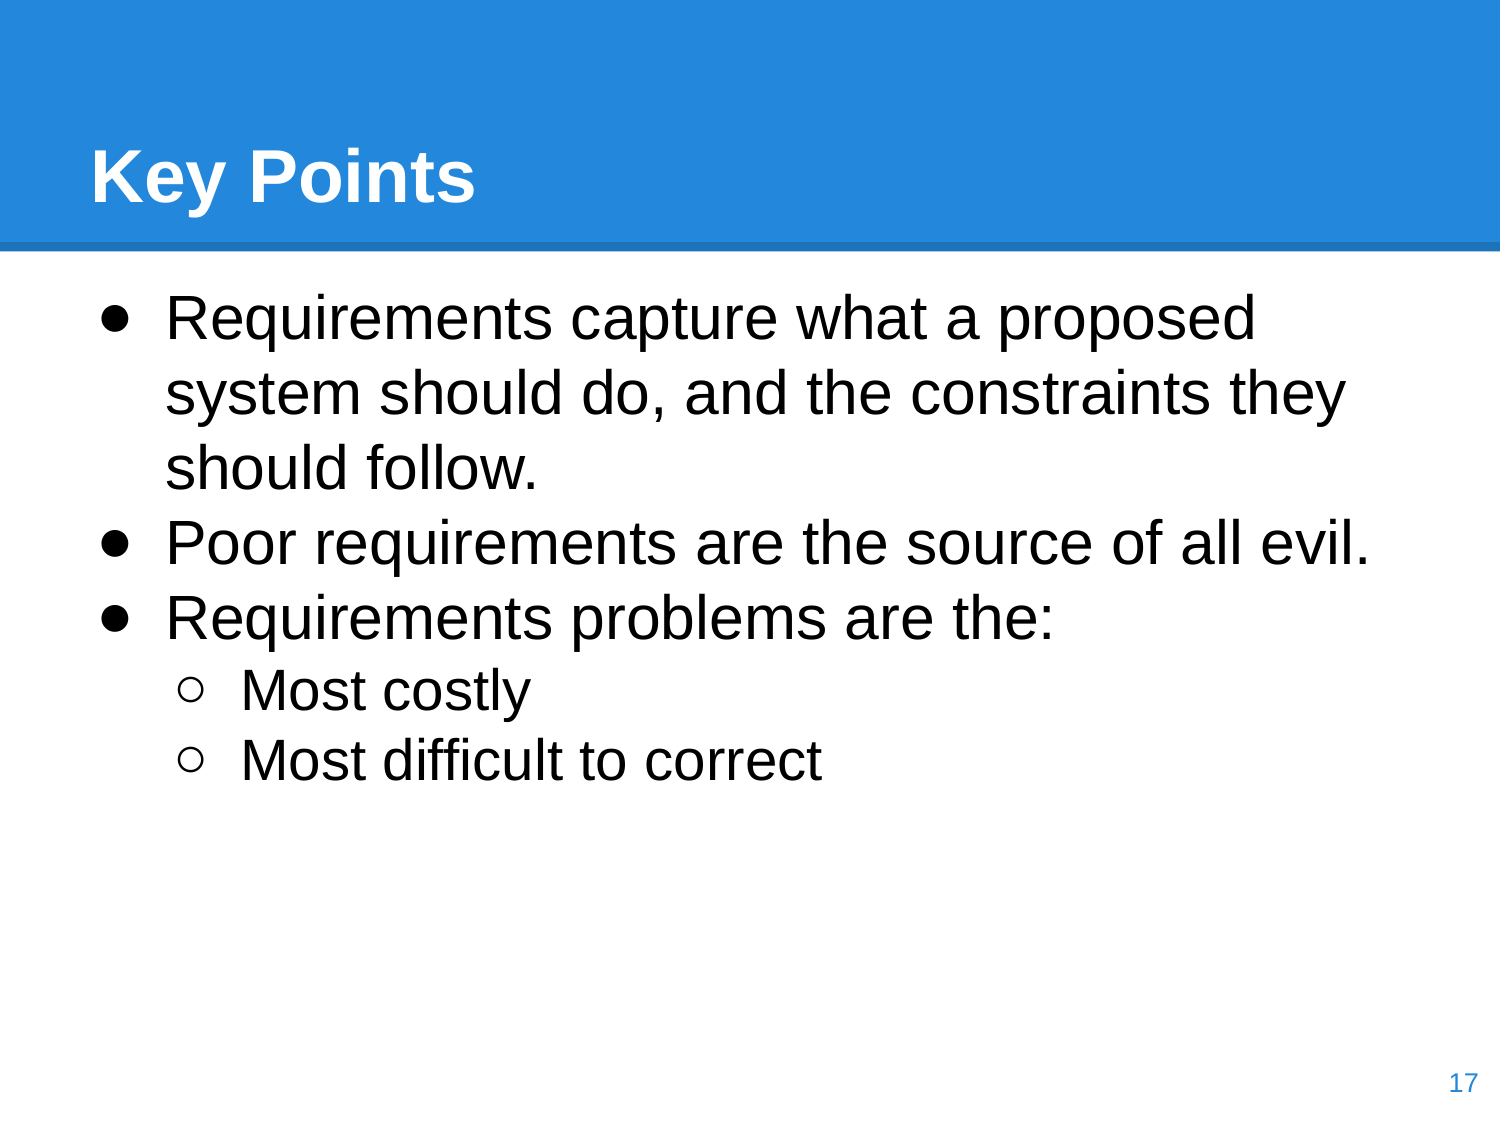

# Key Points
Requirements capture what a proposed system should do, and the constraints they should follow.
Poor requirements are the source of all evil.
Requirements problems are the:
Most costly
Most difficult to correct
17